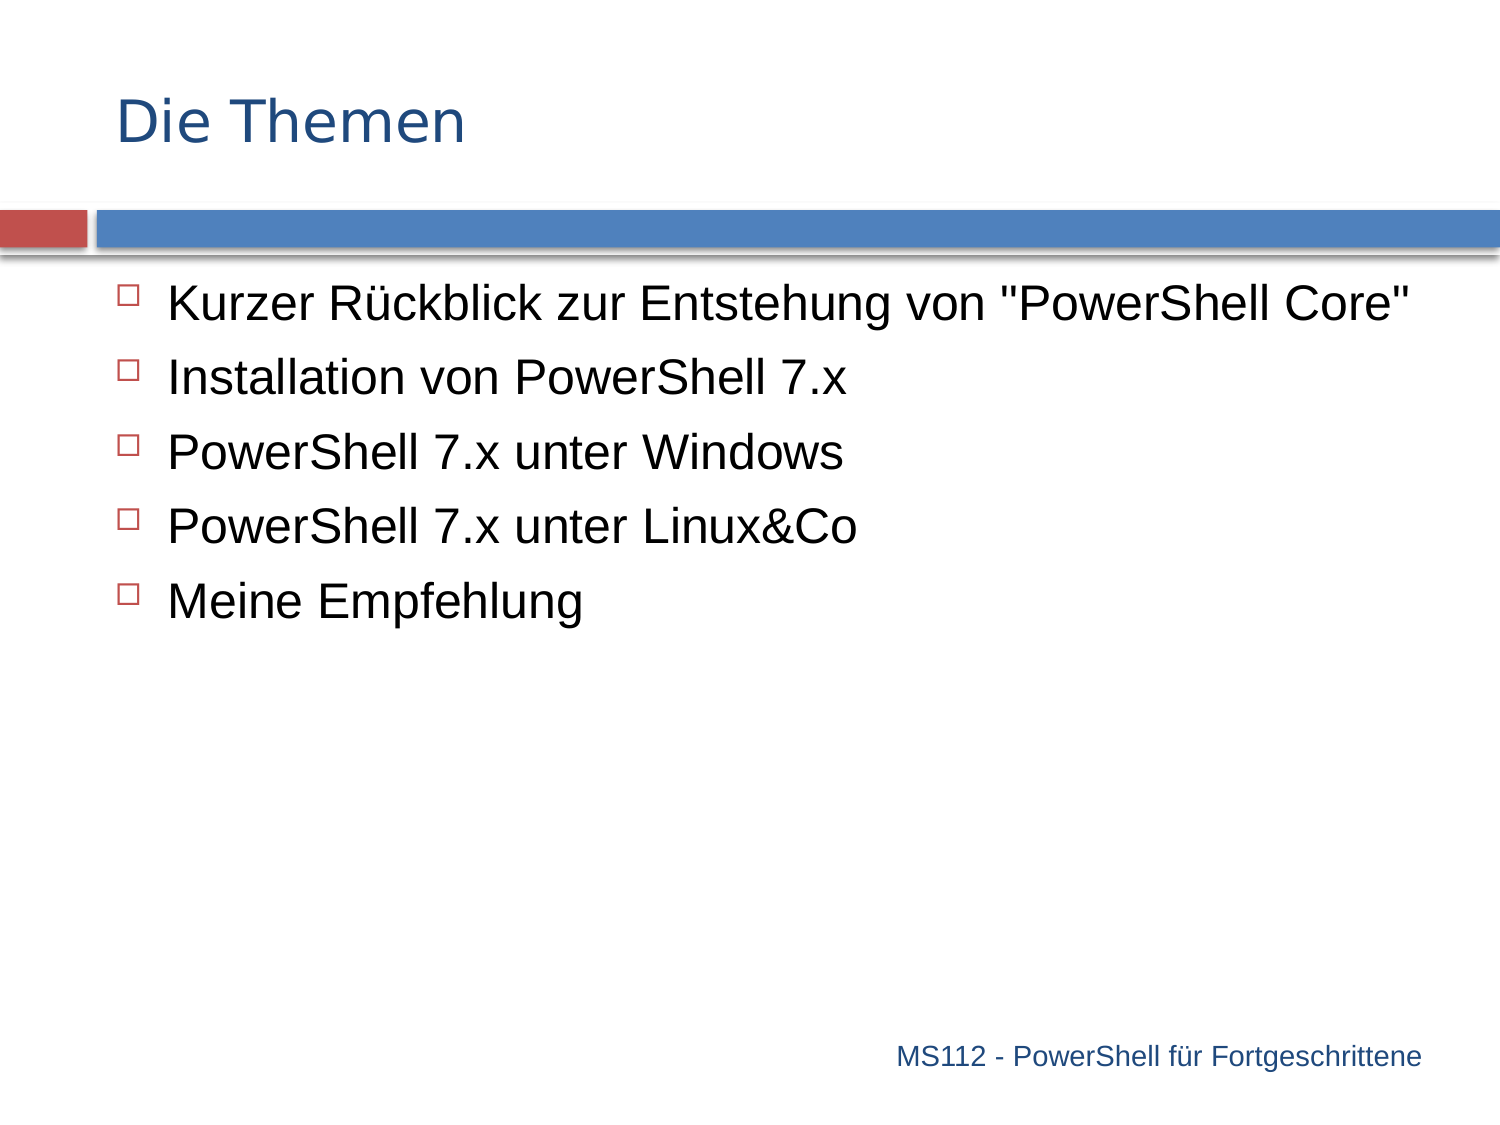

# Die Themen
Kurzer Rückblick zur Entstehung von "PowerShell Core"
Installation von PowerShell 7.x
PowerShell 7.x unter Windows
PowerShell 7.x unter Linux&Co
Meine Empfehlung
MS112 - PowerShell für Fortgeschrittene